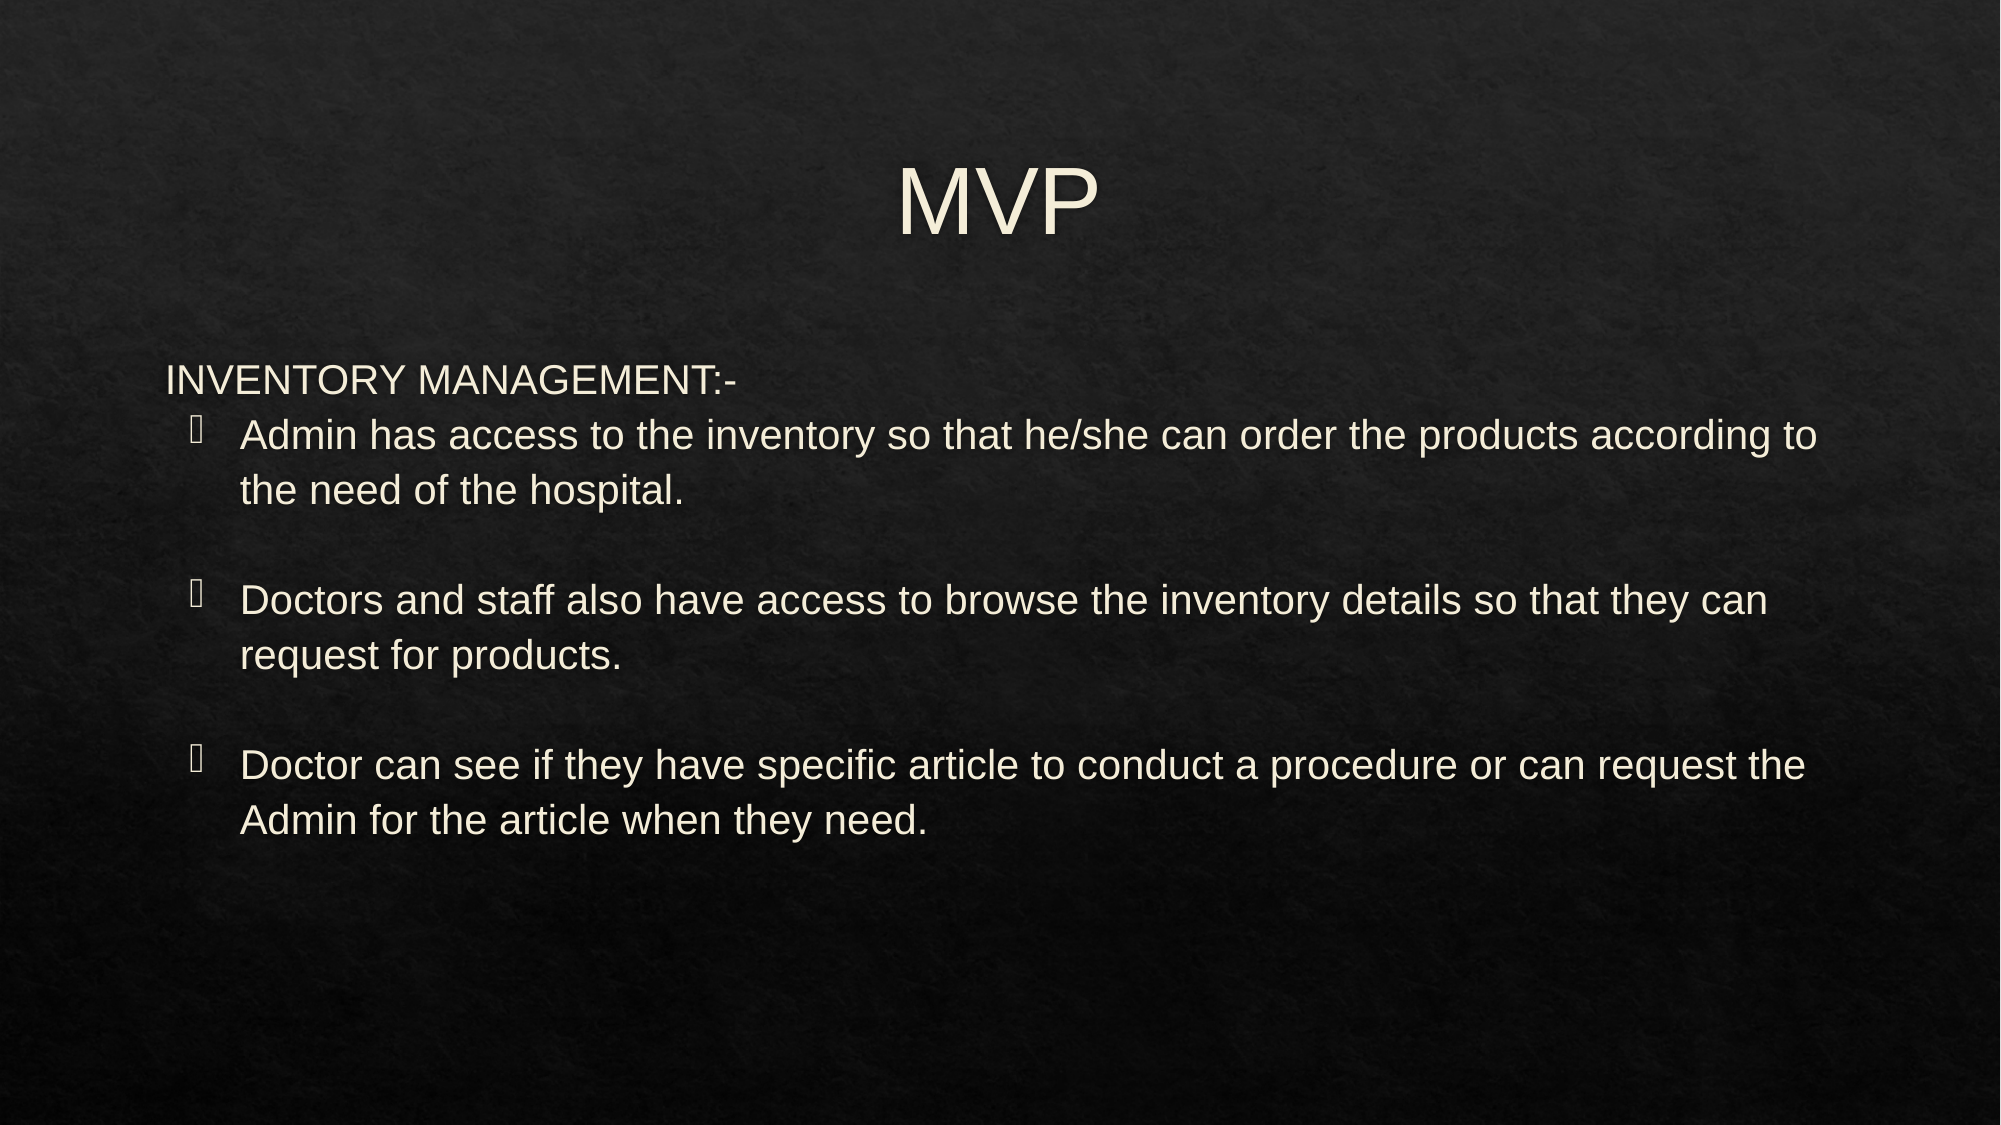

# MVP
INVENTORY MANAGEMENT:-
Admin has access to the inventory so that he/she can order the products according to the need of the hospital.

Doctors and staff also have access to browse the inventory details so that they can request for products.

Doctor can see if they have specific article to conduct a procedure or can request the Admin for the article when they need.